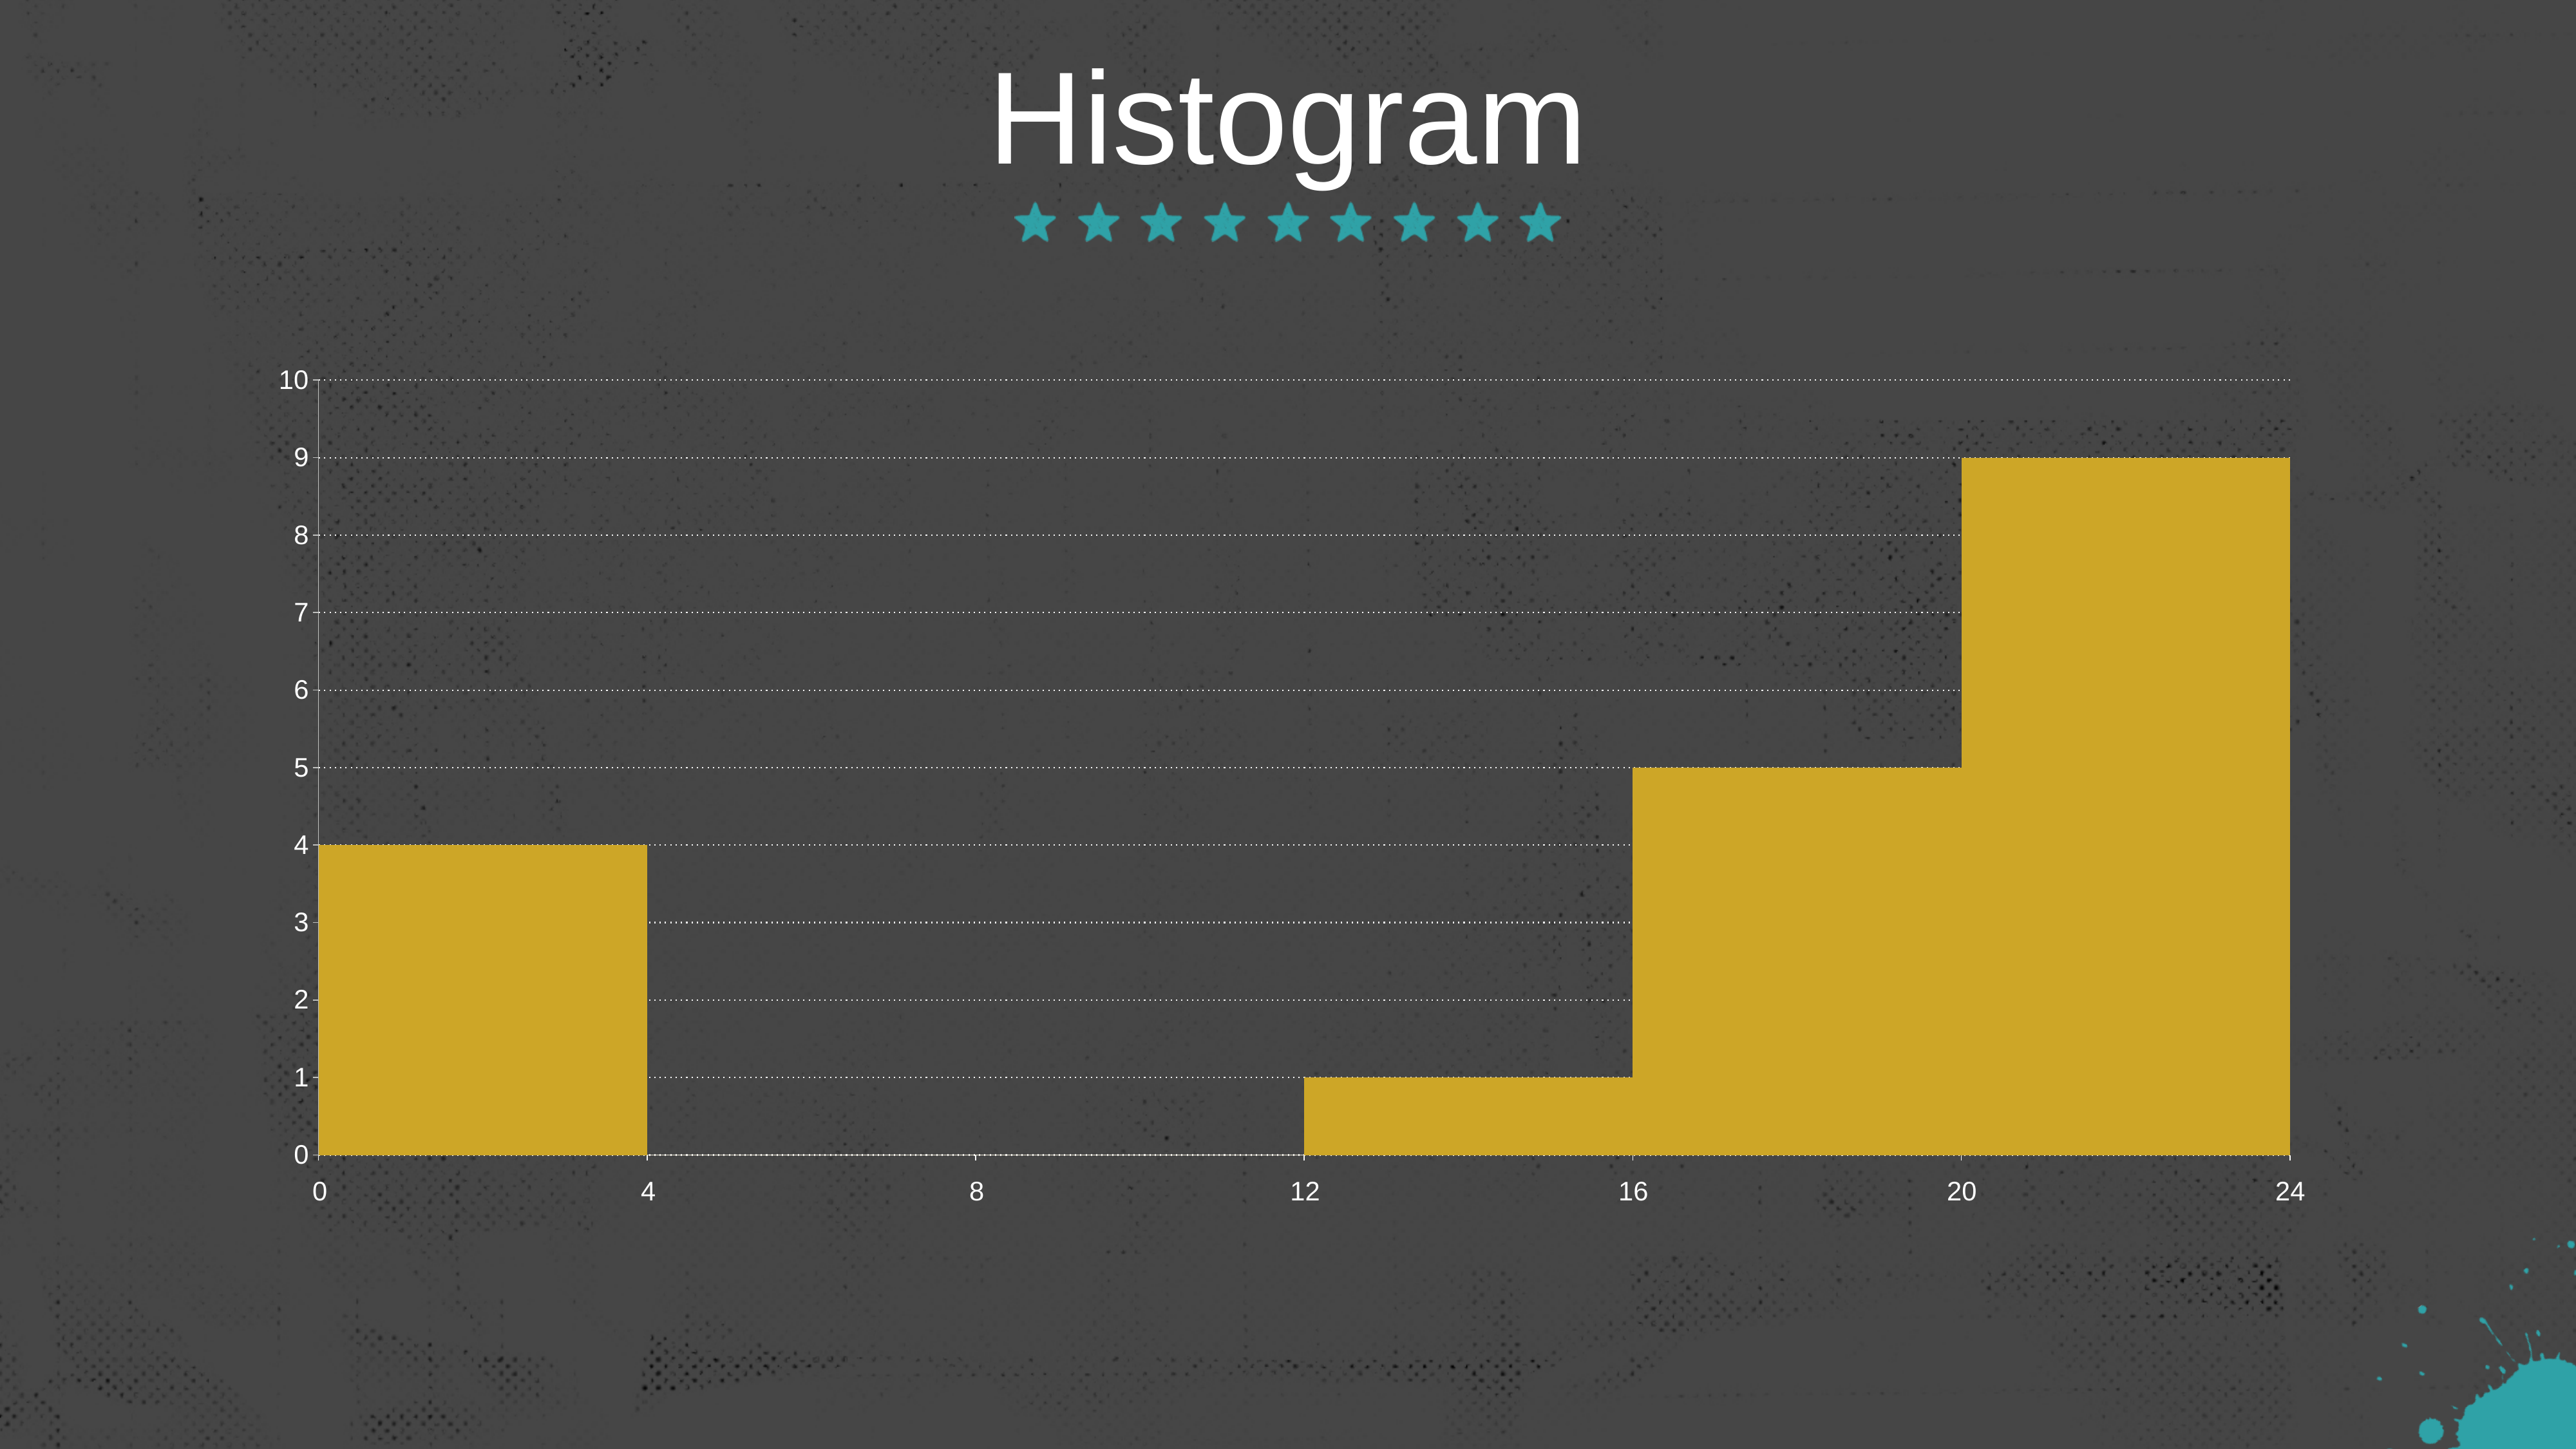

# Histogram

### Chart

| Category | Series 1 |
|---|---|
0
4
8
12
16
20
24